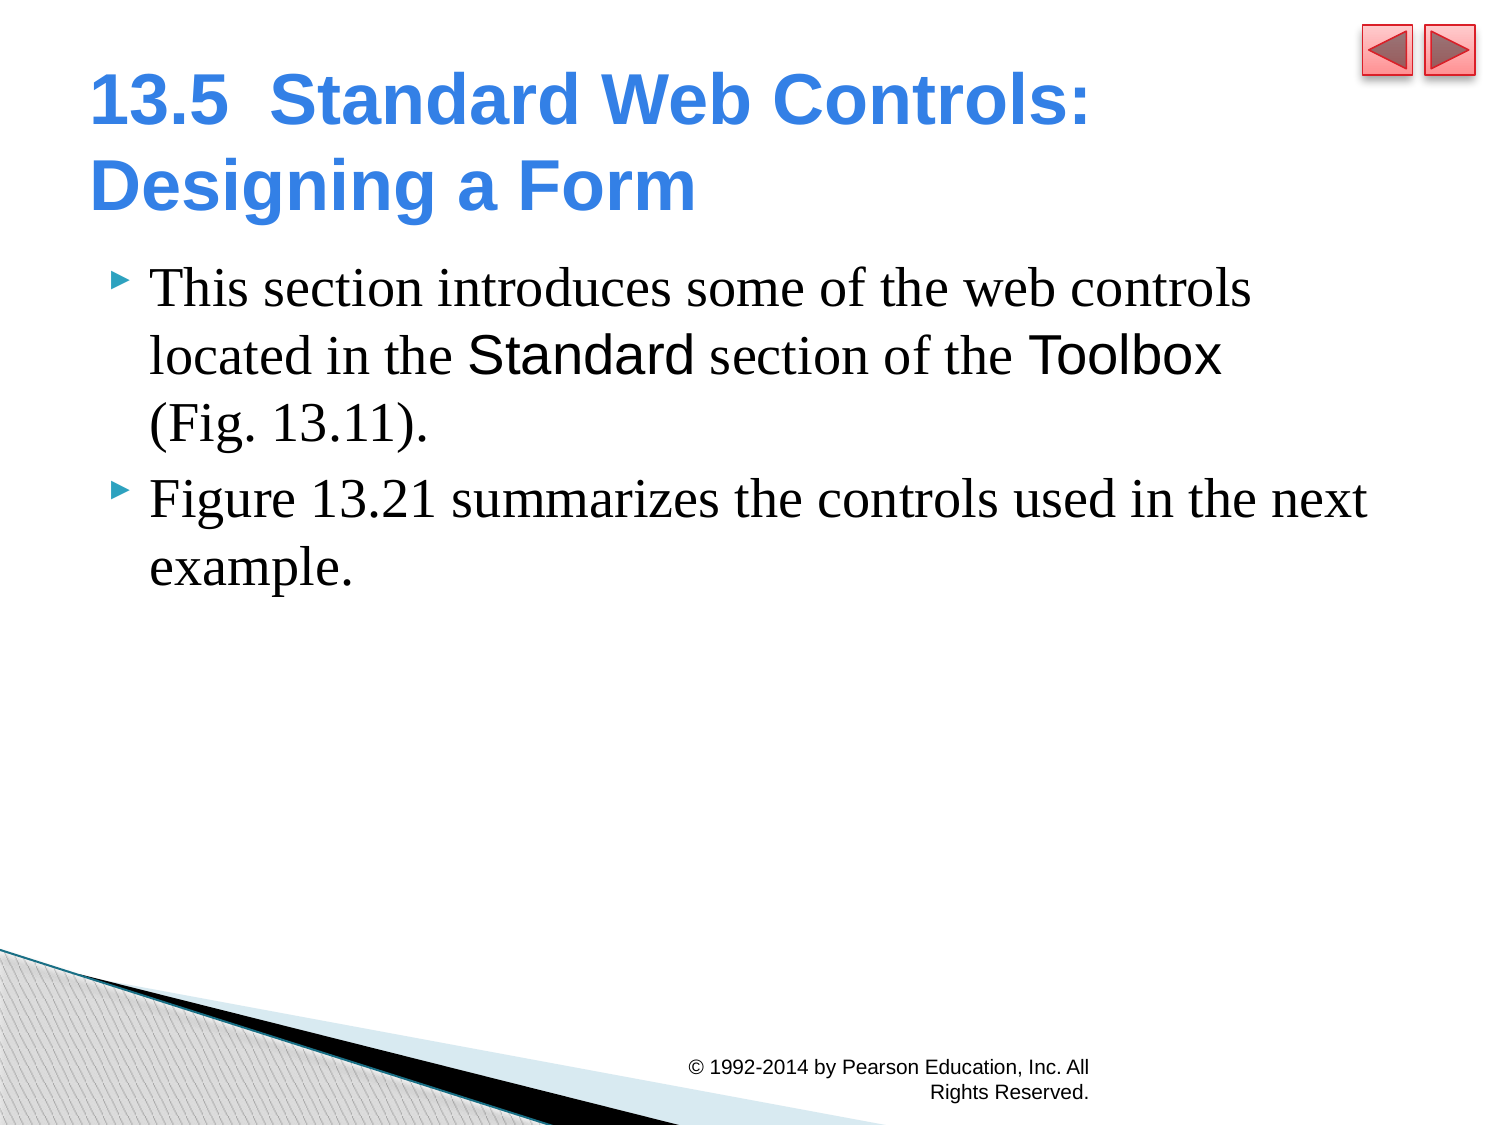

# 13.5  Standard Web Controls: Designing a Form
This section introduces some of the web controls located in the Standard section of the Toolbox (Fig. 13.11).
Figure 13.21 summarizes the controls used in the next example.
© 1992-2014 by Pearson Education, Inc. All Rights Reserved.